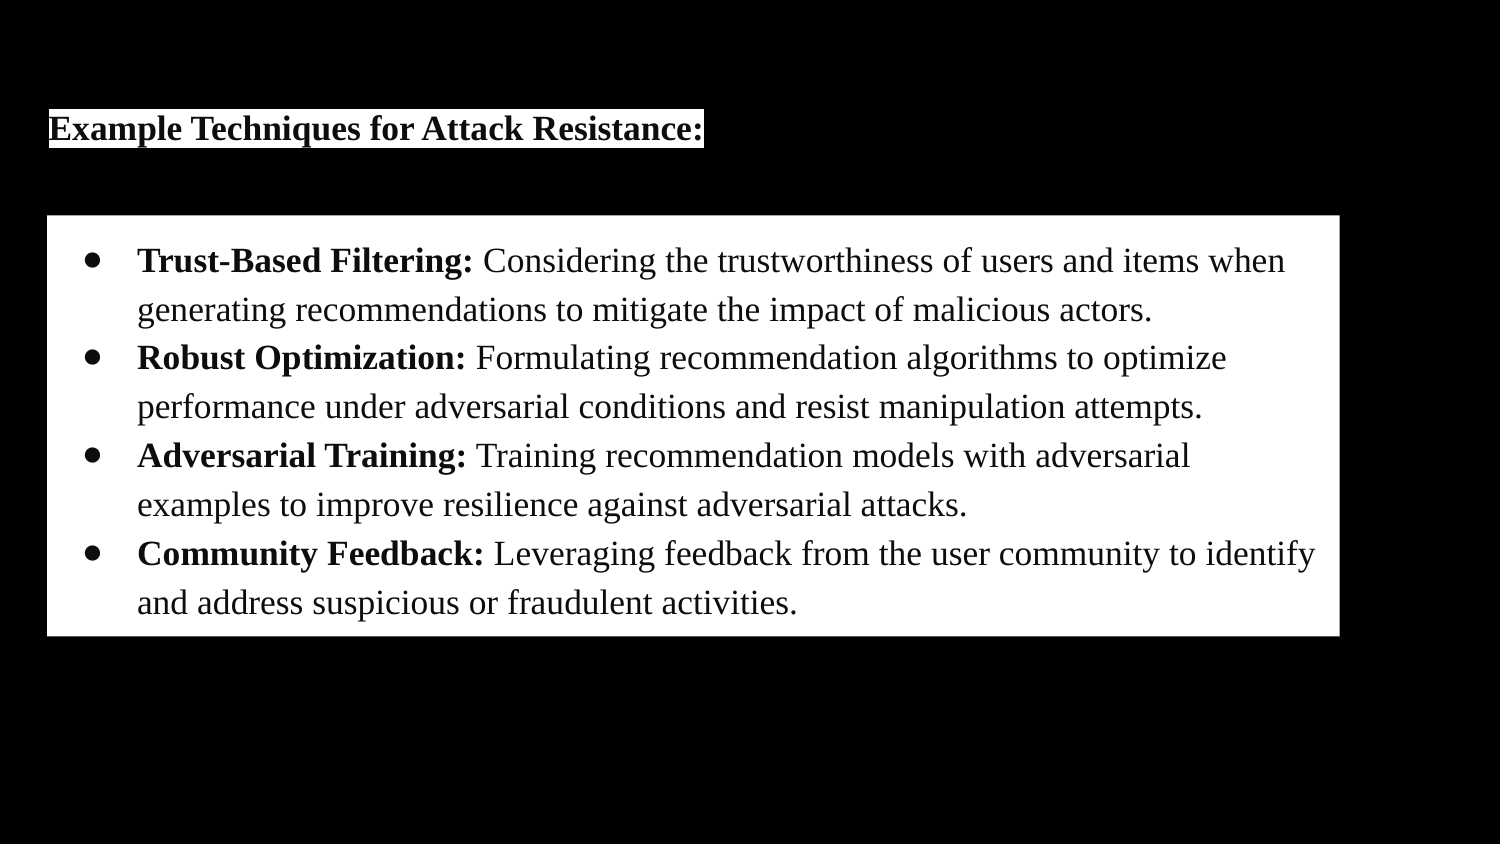

Example Techniques for Attack Resistance:
Trust-Based Filtering: Considering the trustworthiness of users and items when generating recommendations to mitigate the impact of malicious actors.
Robust Optimization: Formulating recommendation algorithms to optimize performance under adversarial conditions and resist manipulation attempts.
Adversarial Training: Training recommendation models with adversarial examples to improve resilience against adversarial attacks.
Community Feedback: Leveraging feedback from the user community to identify and address suspicious or fraudulent activities.